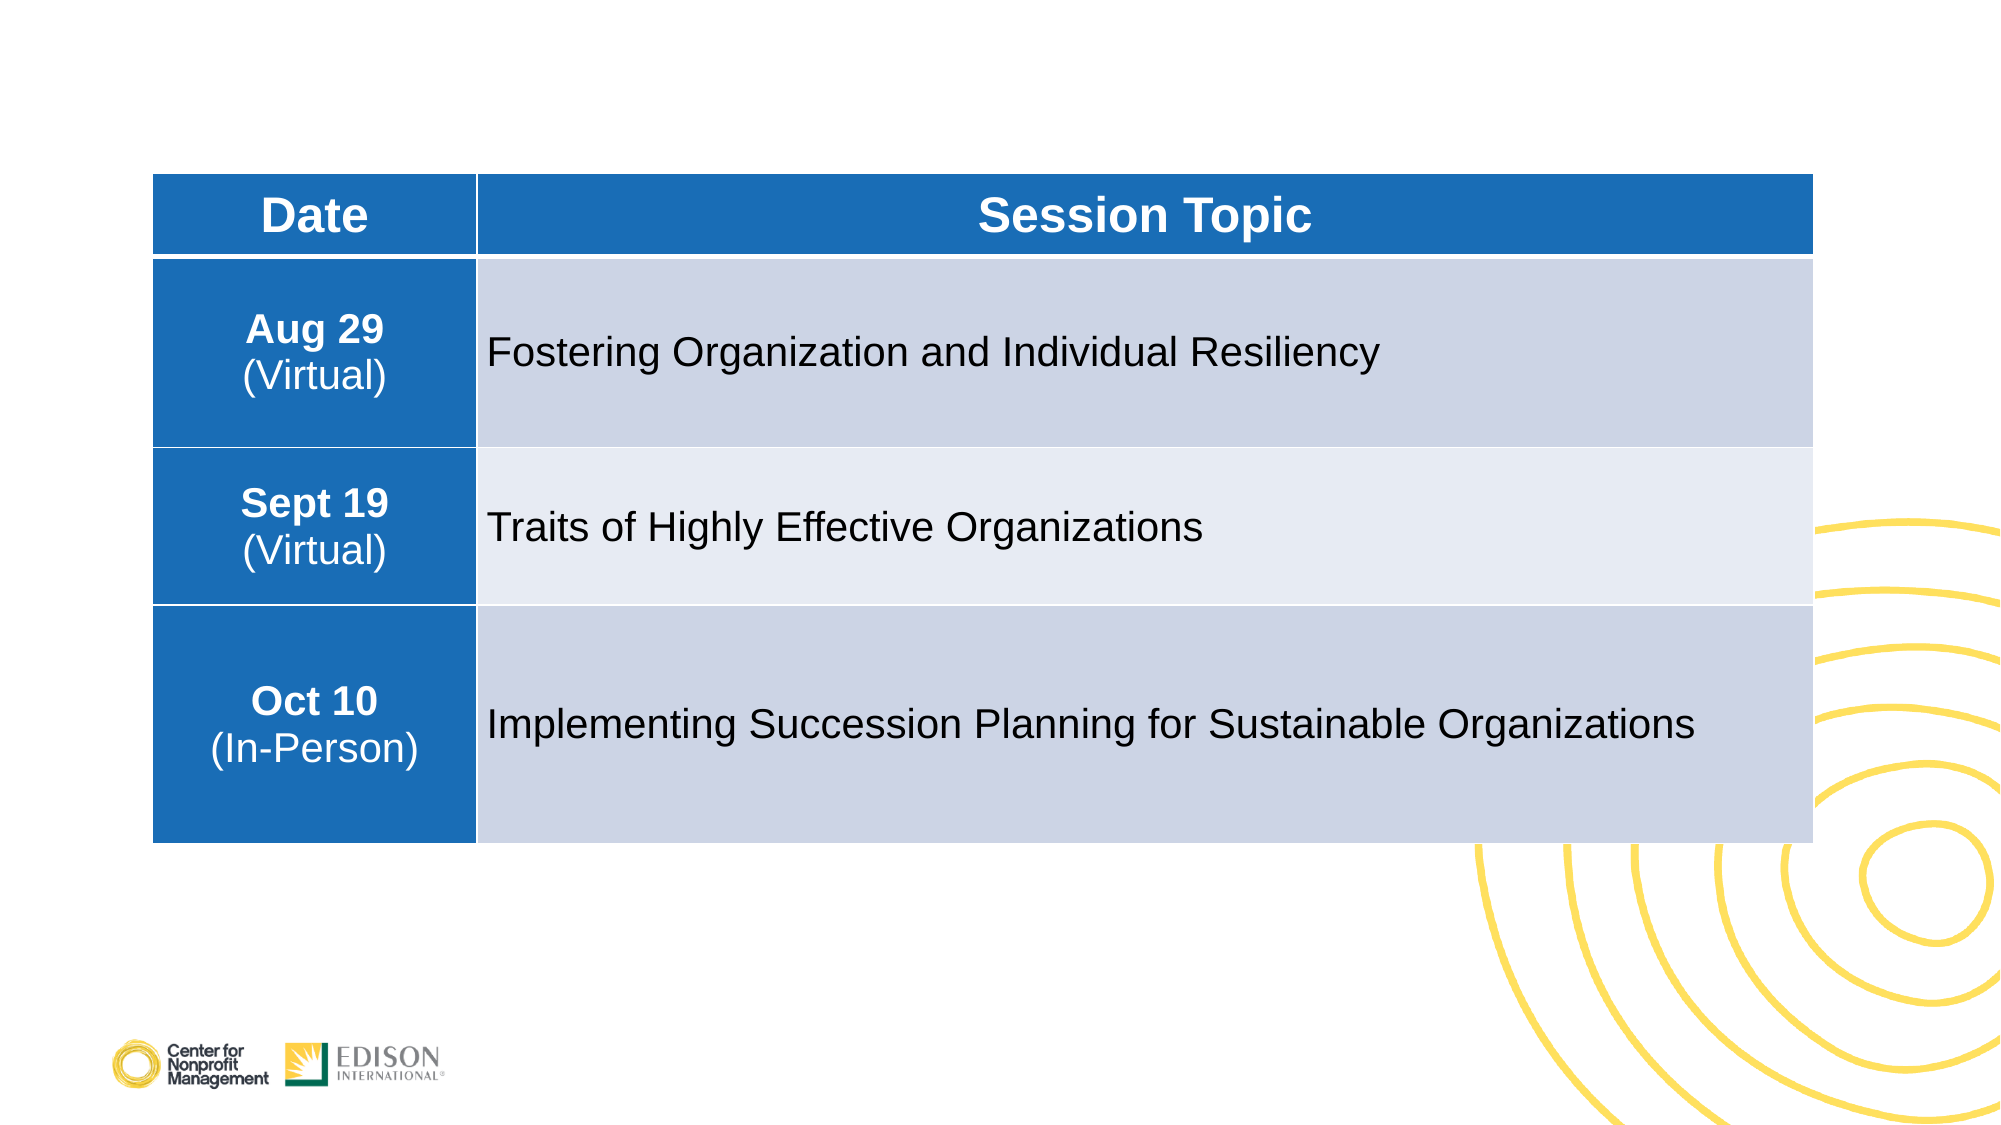

| Date | Session Topic |
| --- | --- |
| Aug 29 (Virtual) | Fostering Organization and Individual Resiliency |
| Sept 19 (Virtual) | Traits of Highly Effective Organizations |
| Oct 10 (In-Person) | Implementing Succession Planning for Sustainable Organizations |